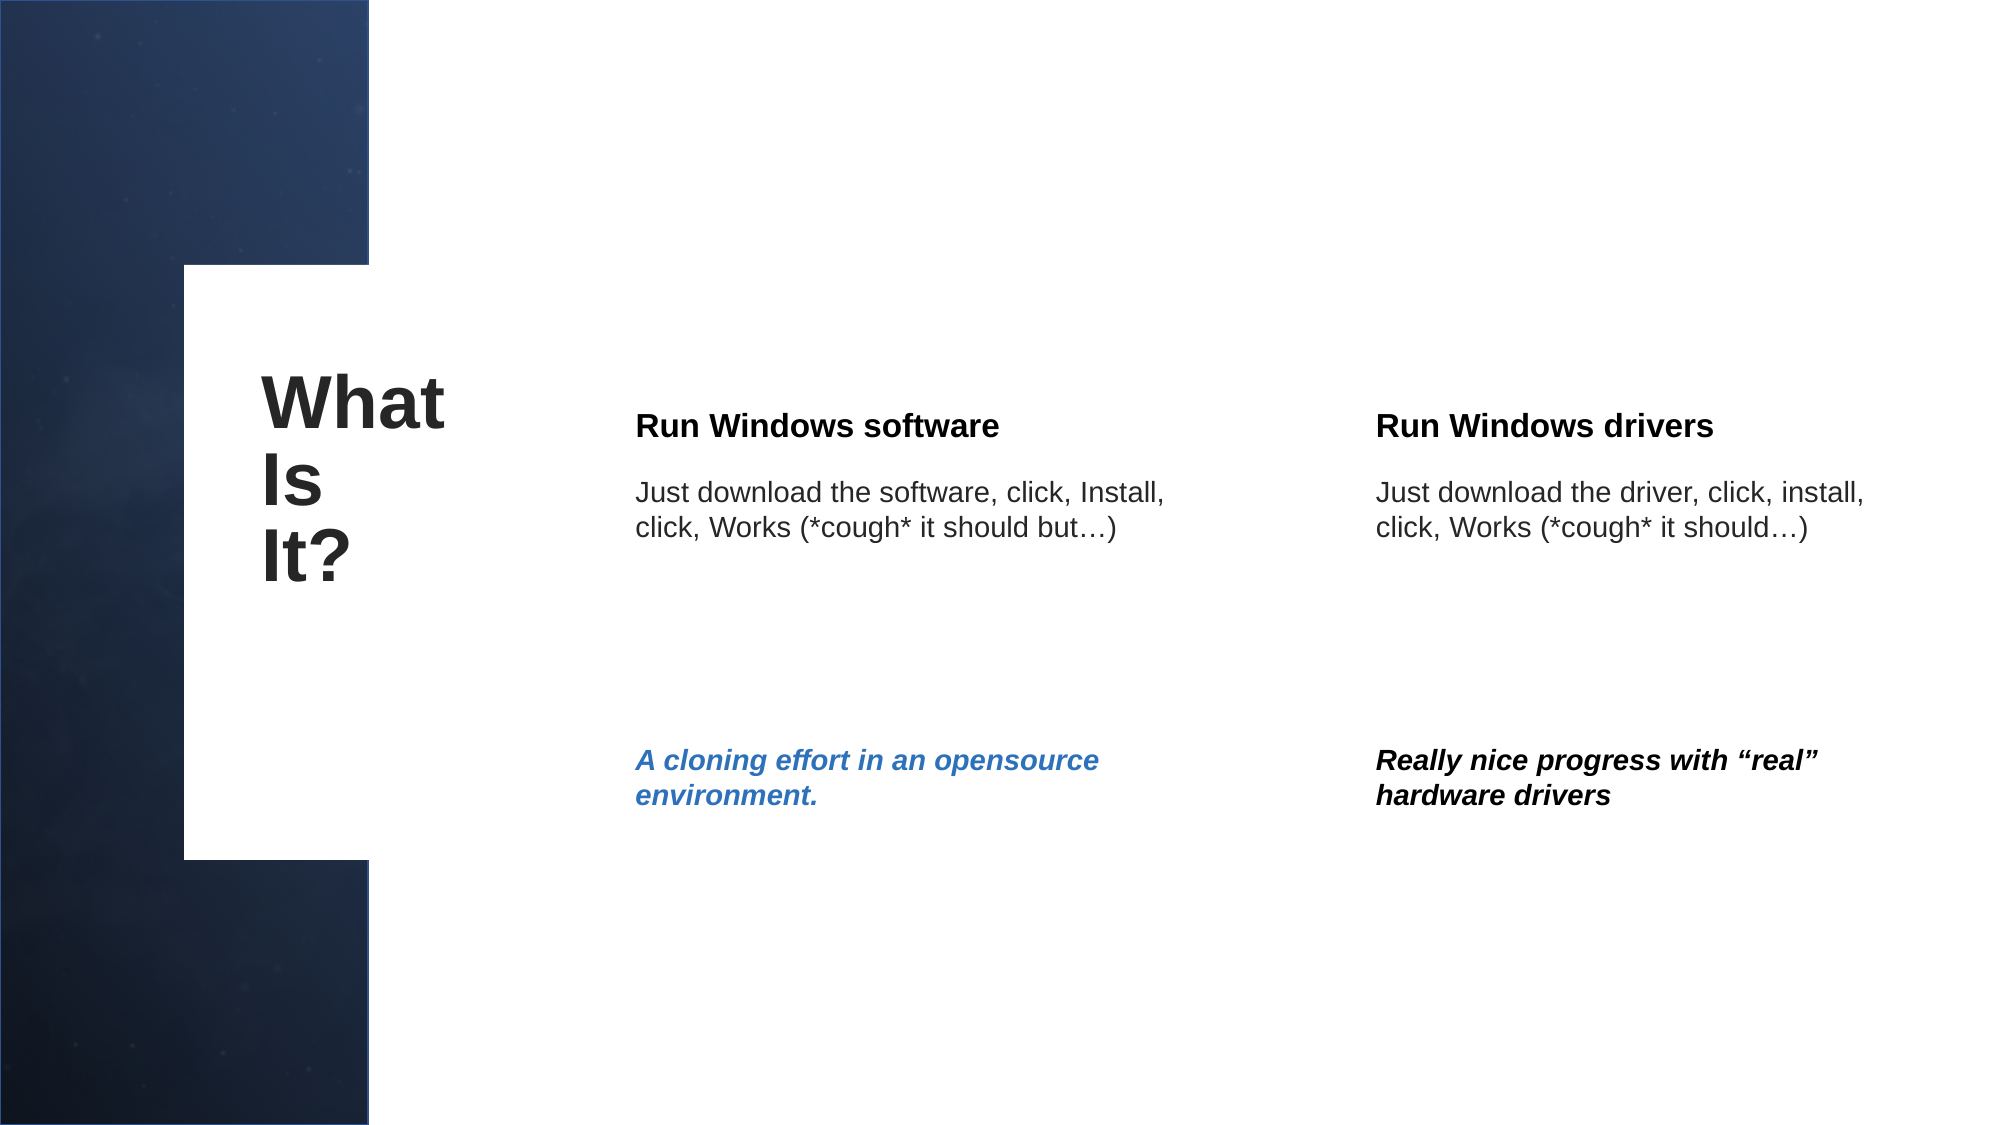

What
Is
It?
Run Windows software
Run Windows drivers
Just download the software, click, Install, click, Works (*cough* it should but…)
Just download the driver, click, install, click, Works (*cough* it should…)
A cloning effort in an opensource environment.
Really nice progress with “real” hardware drivers